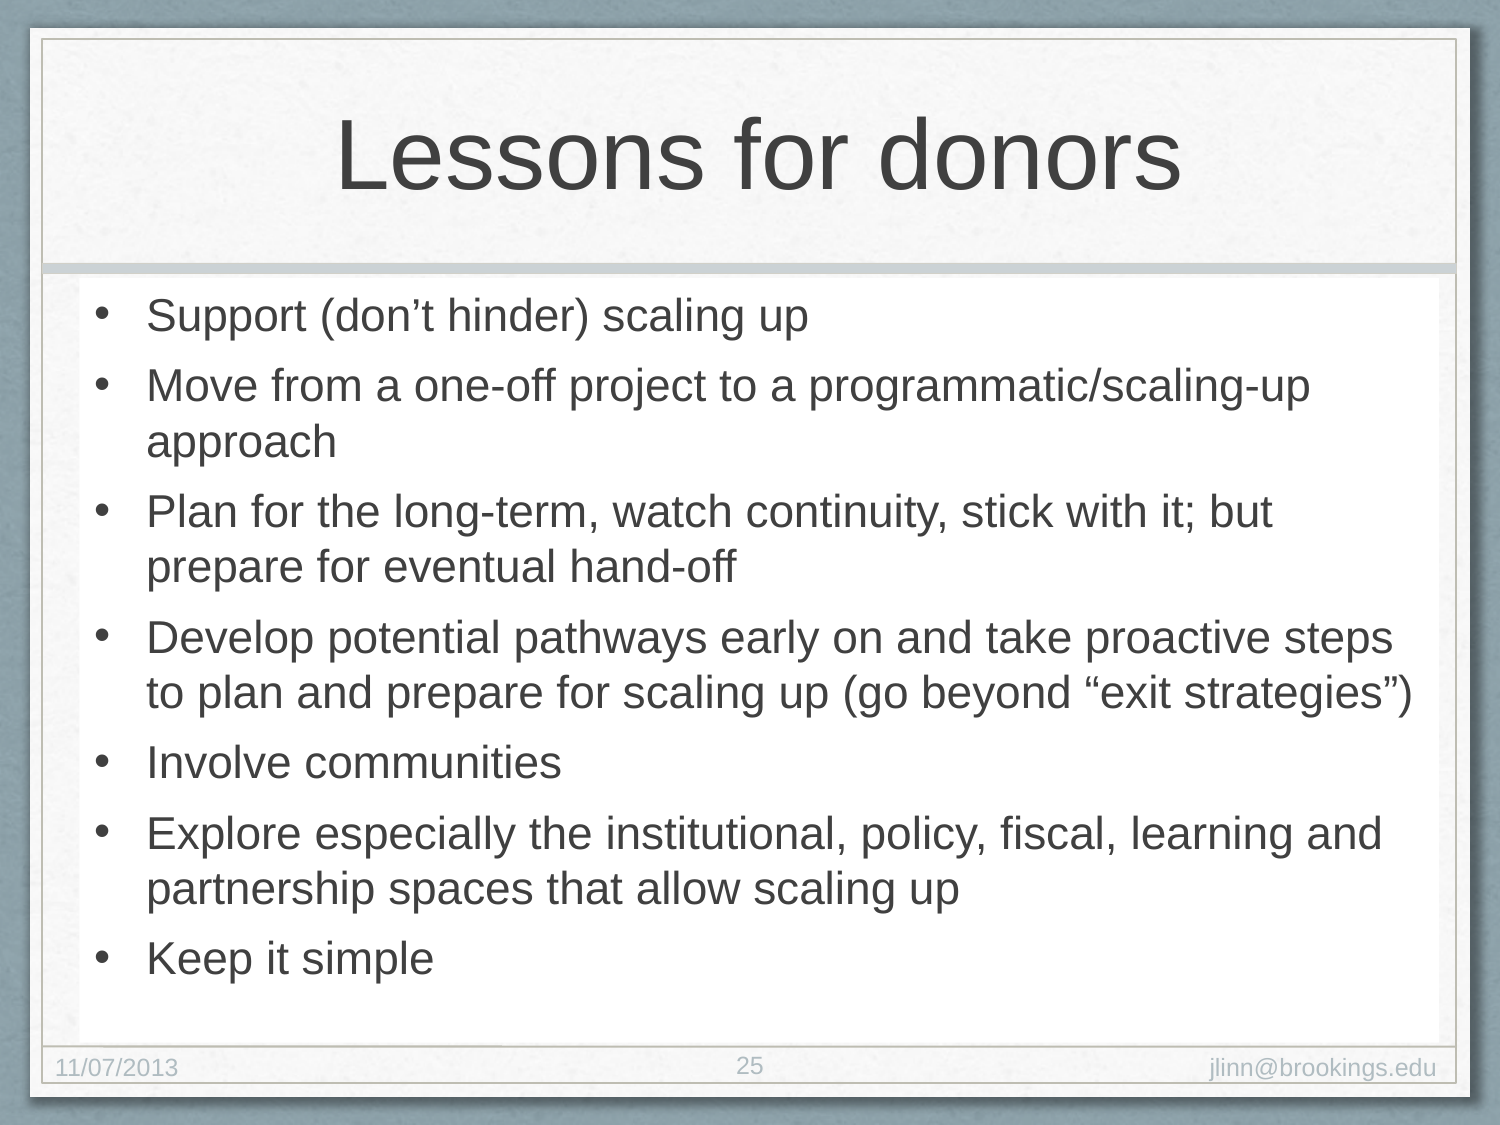

# Lessons for donors
Support (don’t hinder) scaling up
Move from a one-off project to a programmatic/scaling-up approach
Plan for the long-term, watch continuity, stick with it; but prepare for eventual hand-off
Develop potential pathways early on and take proactive steps to plan and prepare for scaling up (go beyond “exit strategies”)
Involve communities
Explore especially the institutional, policy, fiscal, learning and partnership spaces that allow scaling up
Keep it simple

25
11/07/2013
jlinn@brookings.edu